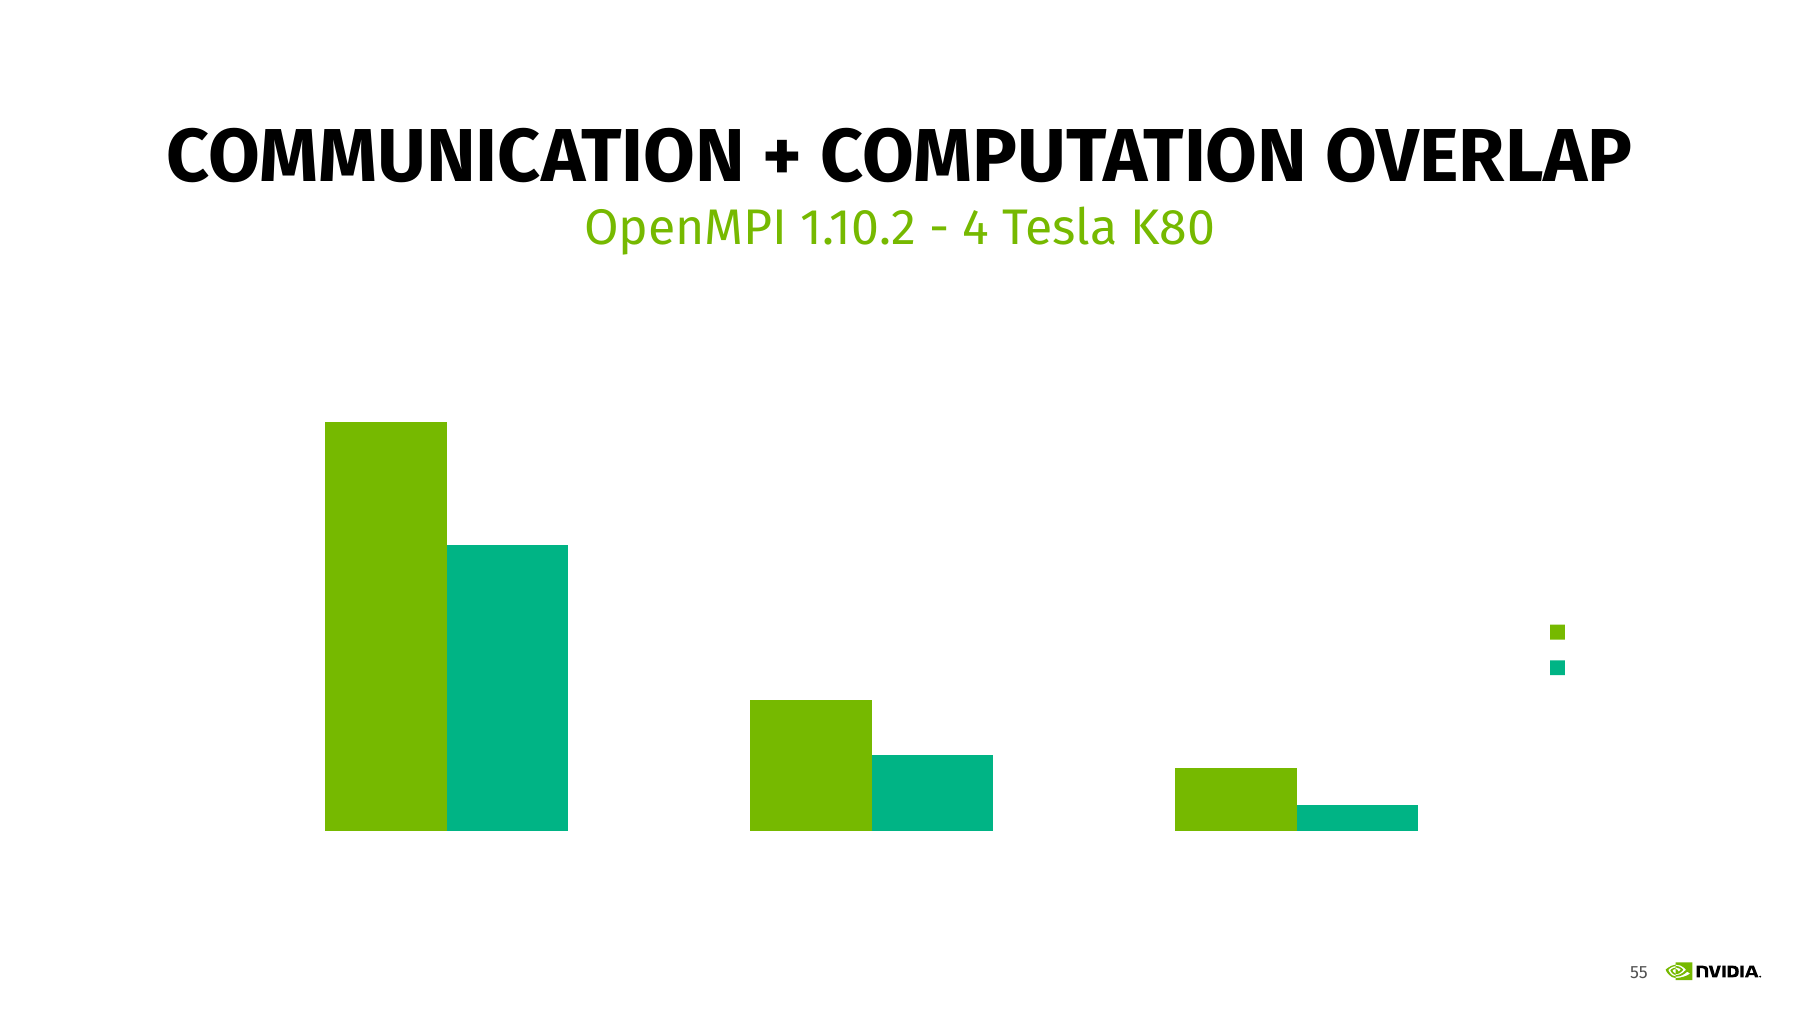

# communication + computation overlap
OpenMPI 1.10.2 - 4 Tesla K80

### Chart

| Category | No overlap | Ideal |
|---|---|---|
| 8192x8192 | 3.5632 | 2.4956652800000003 |
| 4096x4096 | 1.1412 | 0.6654337199999999 |
| 2048x2048 | 0.5517 | 0.22608666 |
6/1/2016